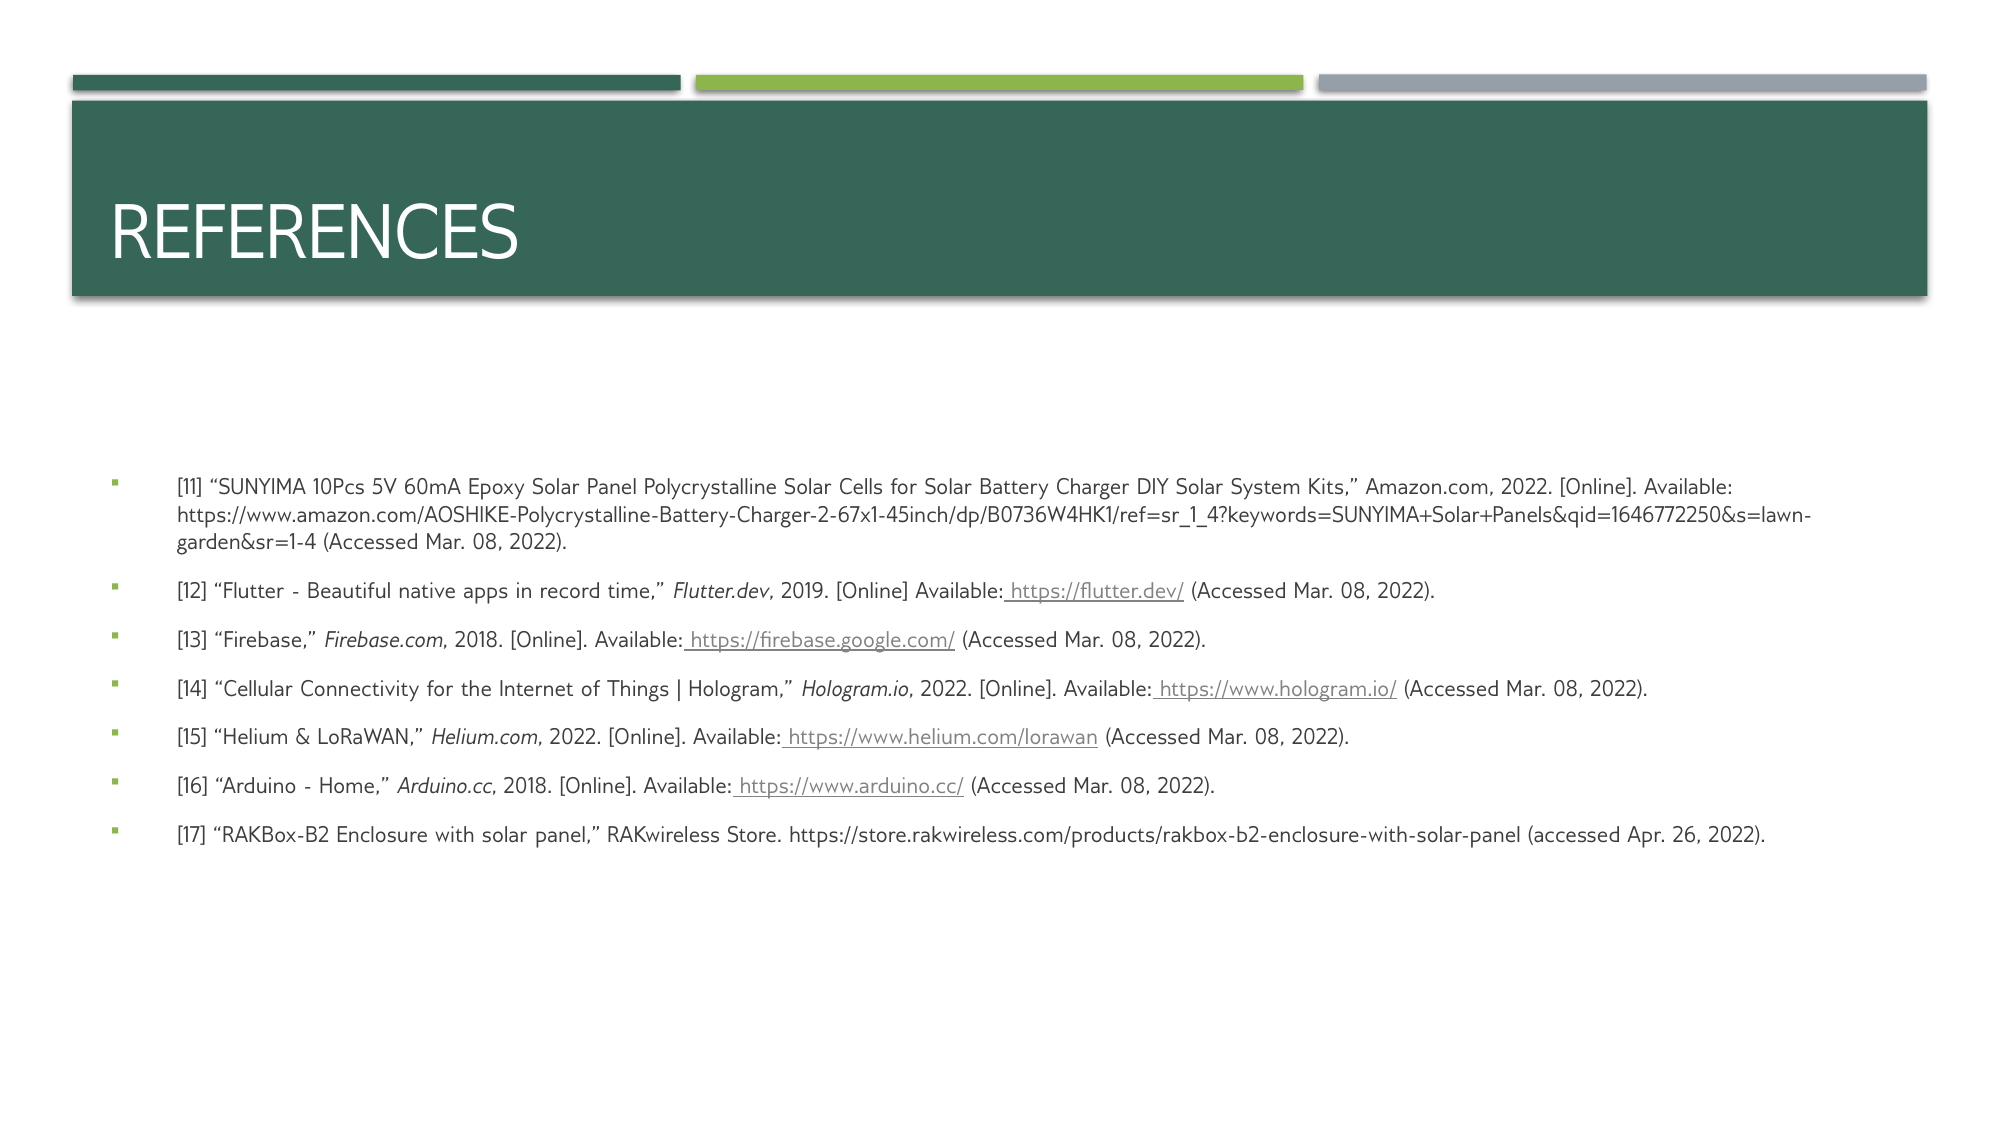

# References

[11] “SUNYIMA 10Pcs 5V 60mA Epoxy Solar Panel Polycrystalline Solar Cells for Solar Battery Charger DIY Solar System Kits,” Amazon.com, 2022. [Online]. Available: https://www.amazon.com/AOSHIKE-Polycrystalline-Battery-Charger-2-67x1-45inch/dp/B0736W4HK1/ref=sr_1_4?keywords=SUNYIMA+Solar+Panels&qid=1646772250&s=lawn-garden&sr=1-4 (Accessed Mar. 08, 2022).
[12] “Flutter - Beautiful native apps in record time,” Flutter.dev, 2019. [Online] Available: https://flutter.dev/ (Accessed Mar. 08, 2022).
[13] “Firebase,” Firebase.com, 2018. [Online]. Available: https://firebase.google.com/ (Accessed Mar. 08, 2022).
[14] “Cellular Connectivity for the Internet of Things | Hologram,” Hologram.io, 2022. [Online]. Available: https://www.hologram.io/ (Accessed Mar. 08, 2022).
[15] “Helium & LoRaWAN,” Helium.com, 2022. [Online]. Available: https://www.helium.com/lorawan (Accessed Mar. 08, 2022).
[16] “Arduino - Home,” Arduino.cc, 2018. [Online]. Available: https://www.arduino.cc/ (Accessed Mar. 08, 2022).
[17] “RAKBox-B2 Enclosure with solar panel,” RAKwireless Store. https://store.rakwireless.com/products/rakbox-b2-enclosure-with-solar-panel (accessed Apr. 26, 2022).